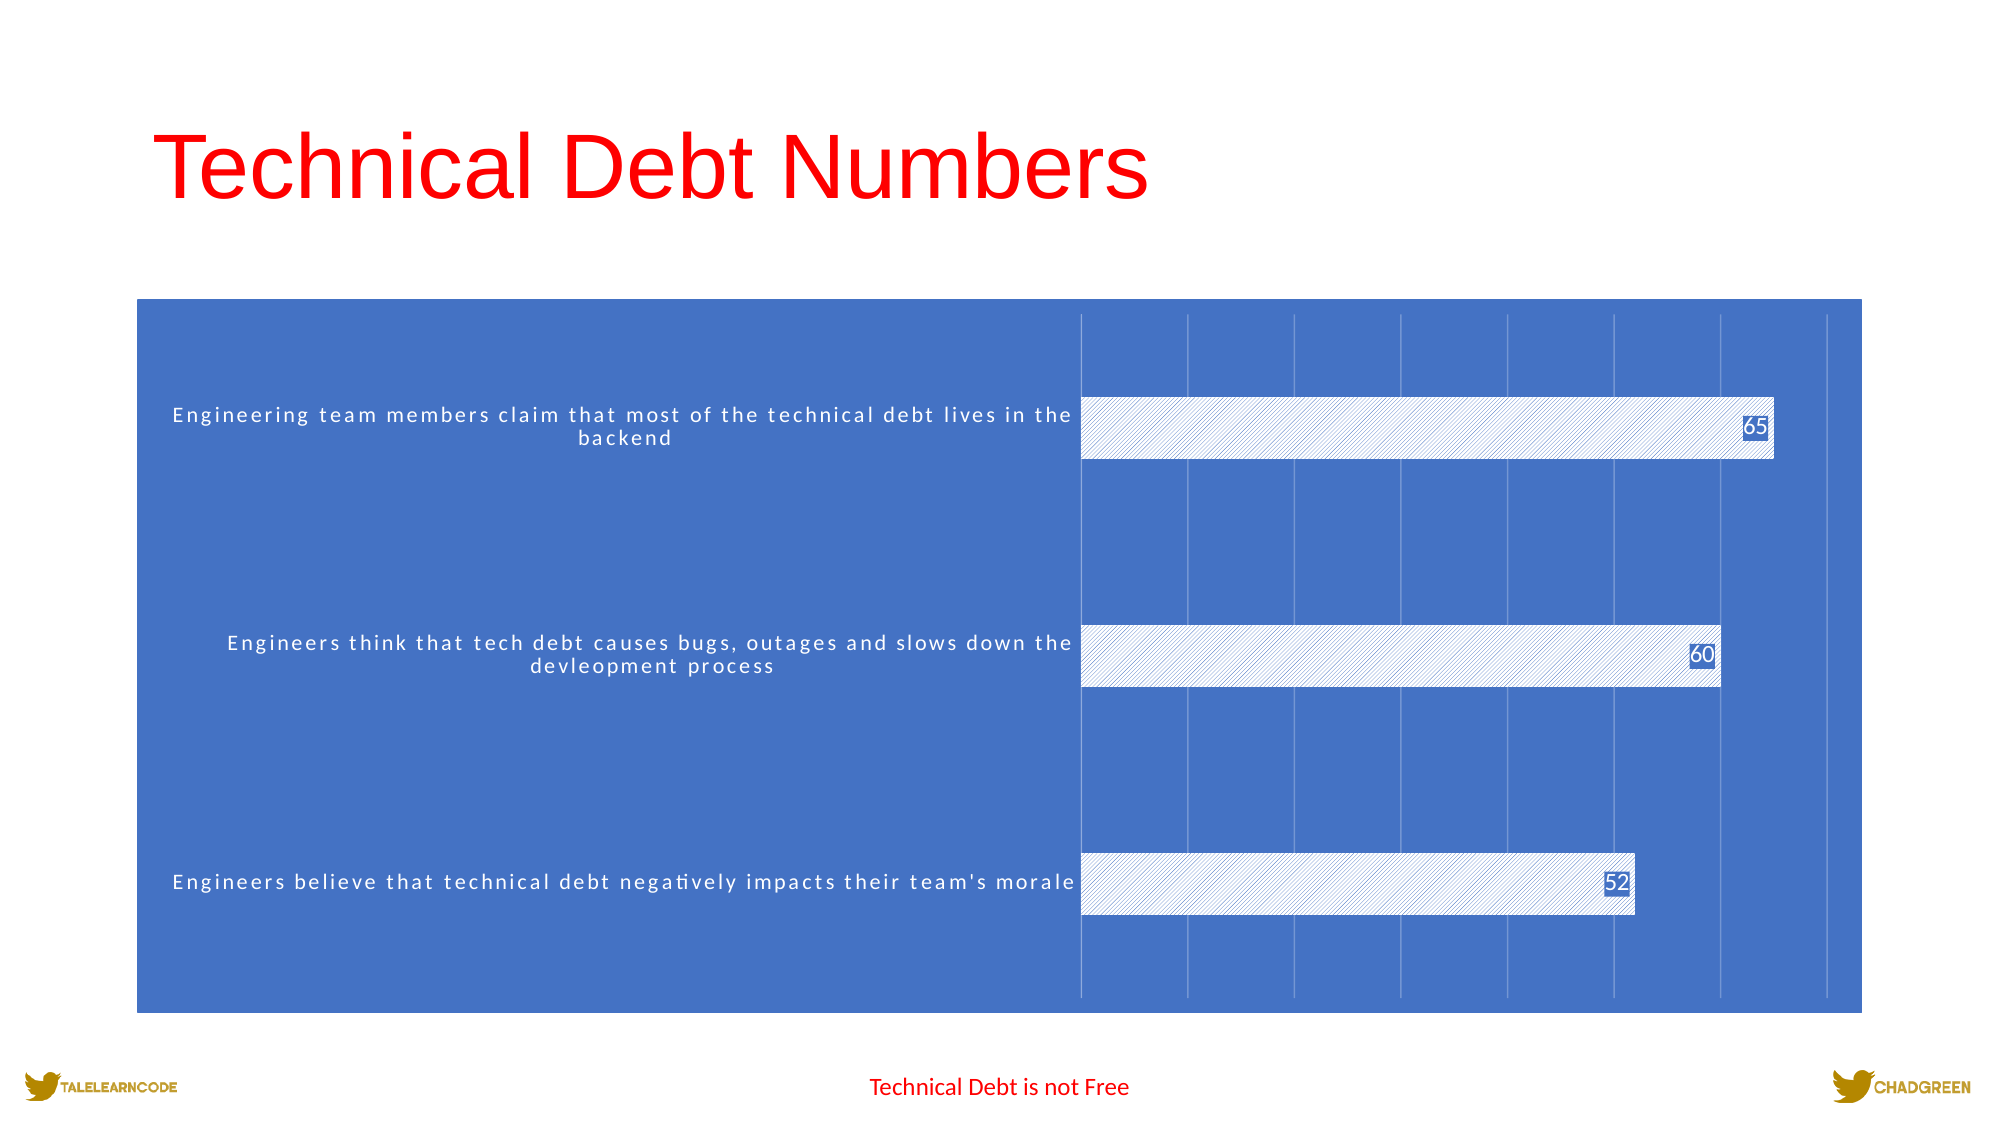

# Technical Debt Numbers

### Chart

| Category | Series 1 |
|---|---|
| Engineers believe that technical debt negatively impacts their team's morale | 52.0 |
| Engineers think that tech debt causes bugs, outages and slows down the devleopment process | 60.0 |
| Engineering team members claim that most of the technical debt lives in the backend | 65.0 |